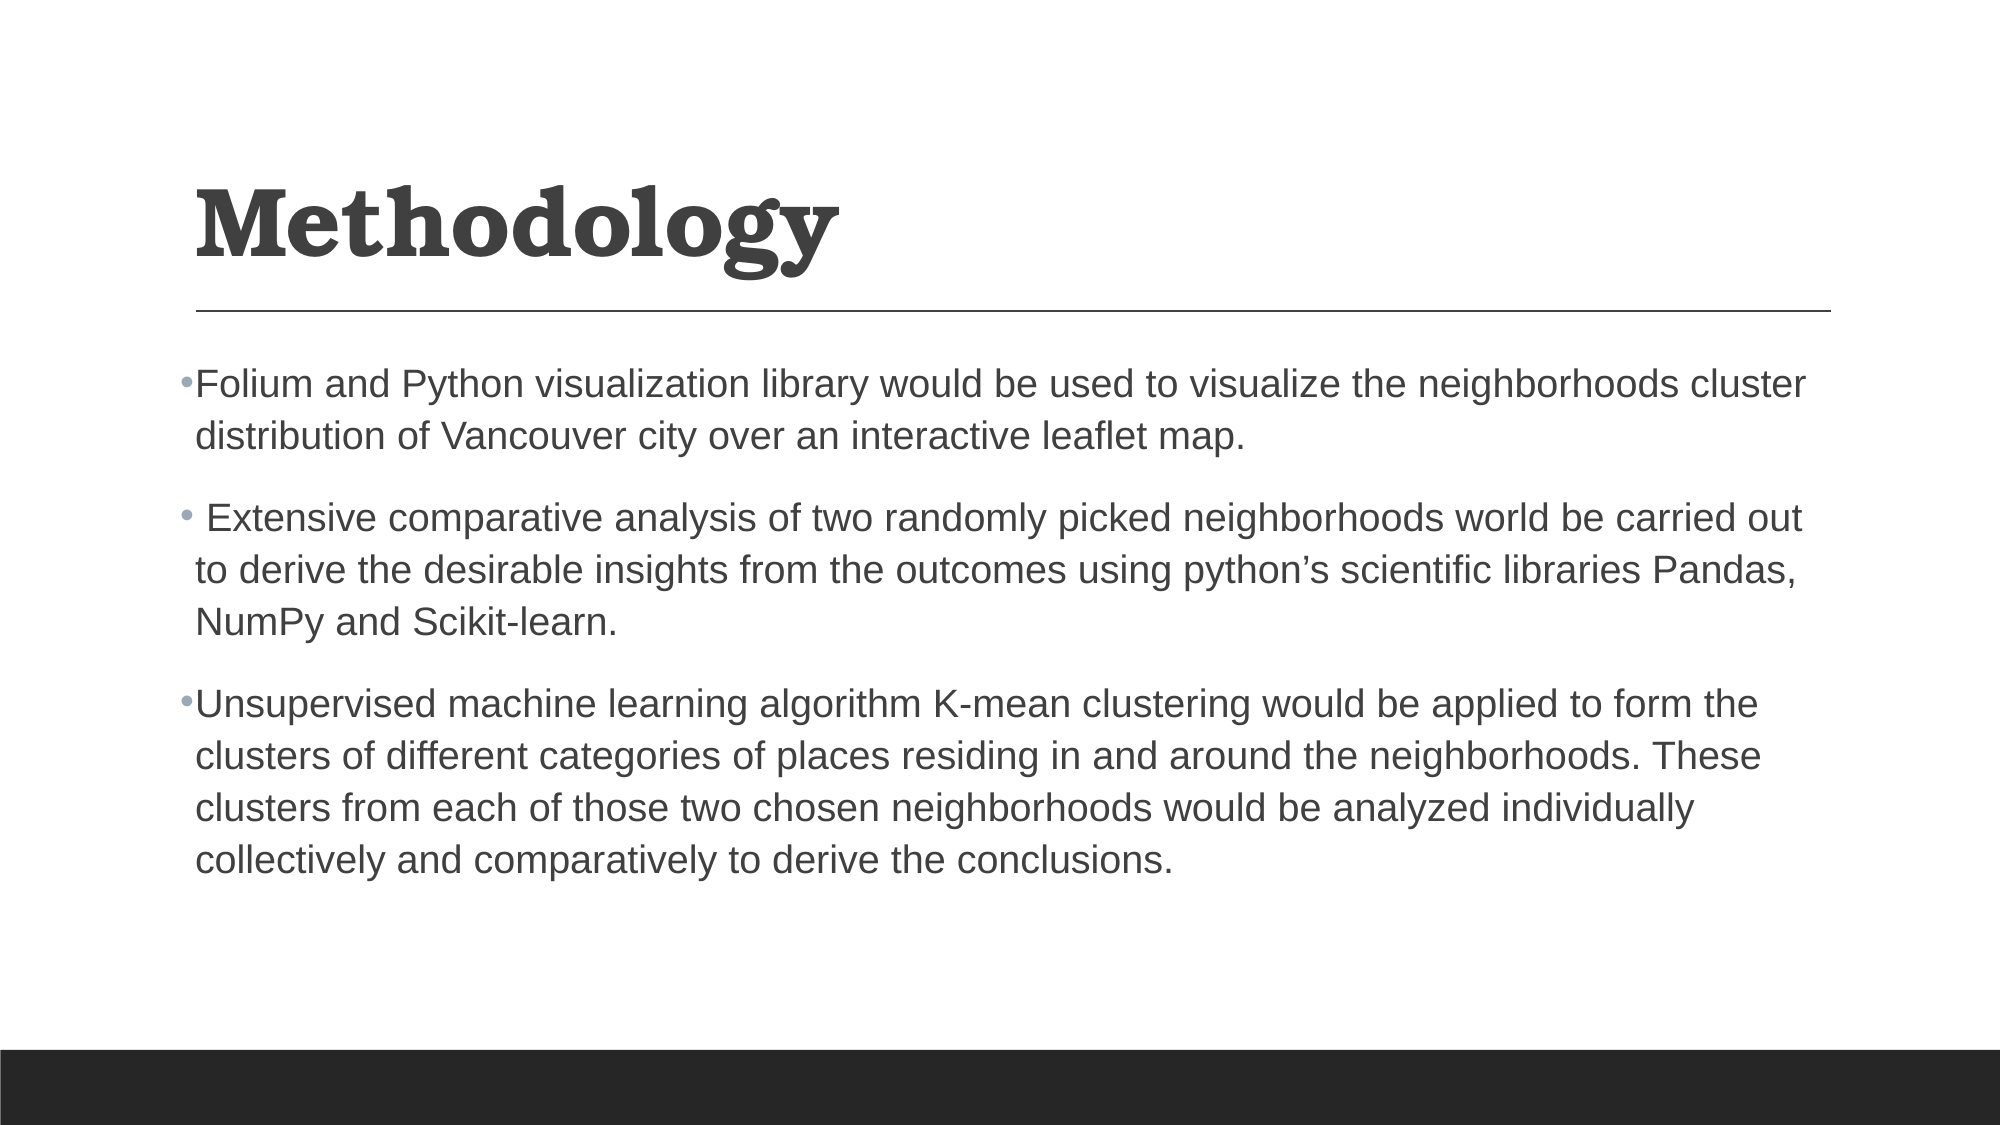

# Methodology
Folium and Python visualization library would be used to visualize the neighborhoods cluster distribution of Vancouver city over an interactive leaflet map.
 Extensive comparative analysis of two randomly picked neighborhoods world be carried out to derive the desirable insights from the outcomes using python’s scientific libraries Pandas, NumPy and Scikit-learn.
Unsupervised machine learning algorithm K-mean clustering would be applied to form the clusters of different categories of places residing in and around the neighborhoods. These clusters from each of those two chosen neighborhoods would be analyzed individually collectively and comparatively to derive the conclusions.